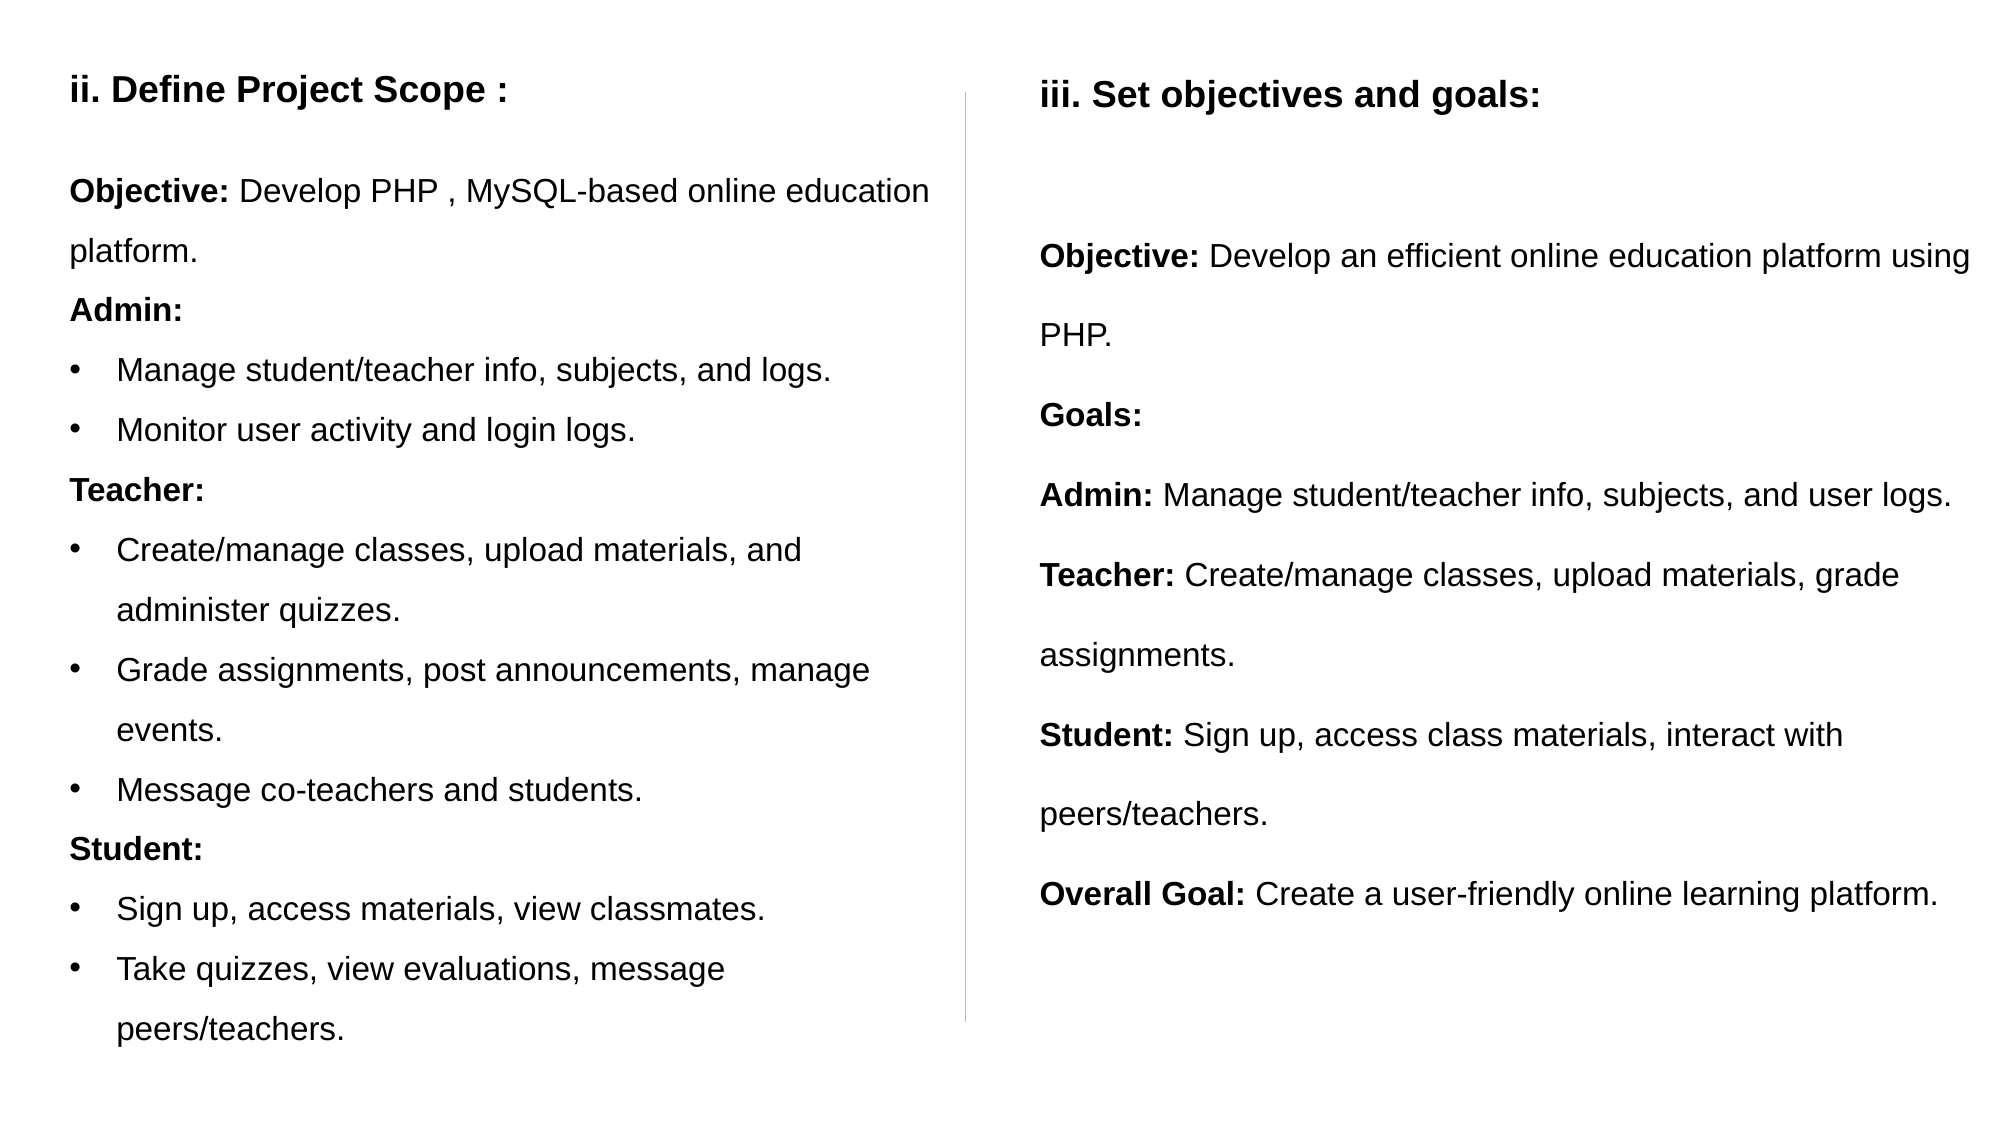

ii. Define Project Scope :
iii. Set objectives and goals:
Objective: Develop PHP , MySQL-based online education platform.
Admin:
Manage student/teacher info, subjects, and logs.
Monitor user activity and login logs.
Teacher:
Create/manage classes, upload materials, and administer quizzes.
Grade assignments, post announcements, manage events.
Message co-teachers and students.
Student:
Sign up, access materials, view classmates.
Take quizzes, view evaluations, message peers/teachers.

Objective: Develop an efficient online education platform using PHP.
Goals:
Admin: Manage student/teacher info, subjects, and user logs.
Teacher: Create/manage classes, upload materials, grade assignments.
Student: Sign up, access class materials, interact with peers/teachers.
Overall Goal: Create a user-friendly online learning platform.